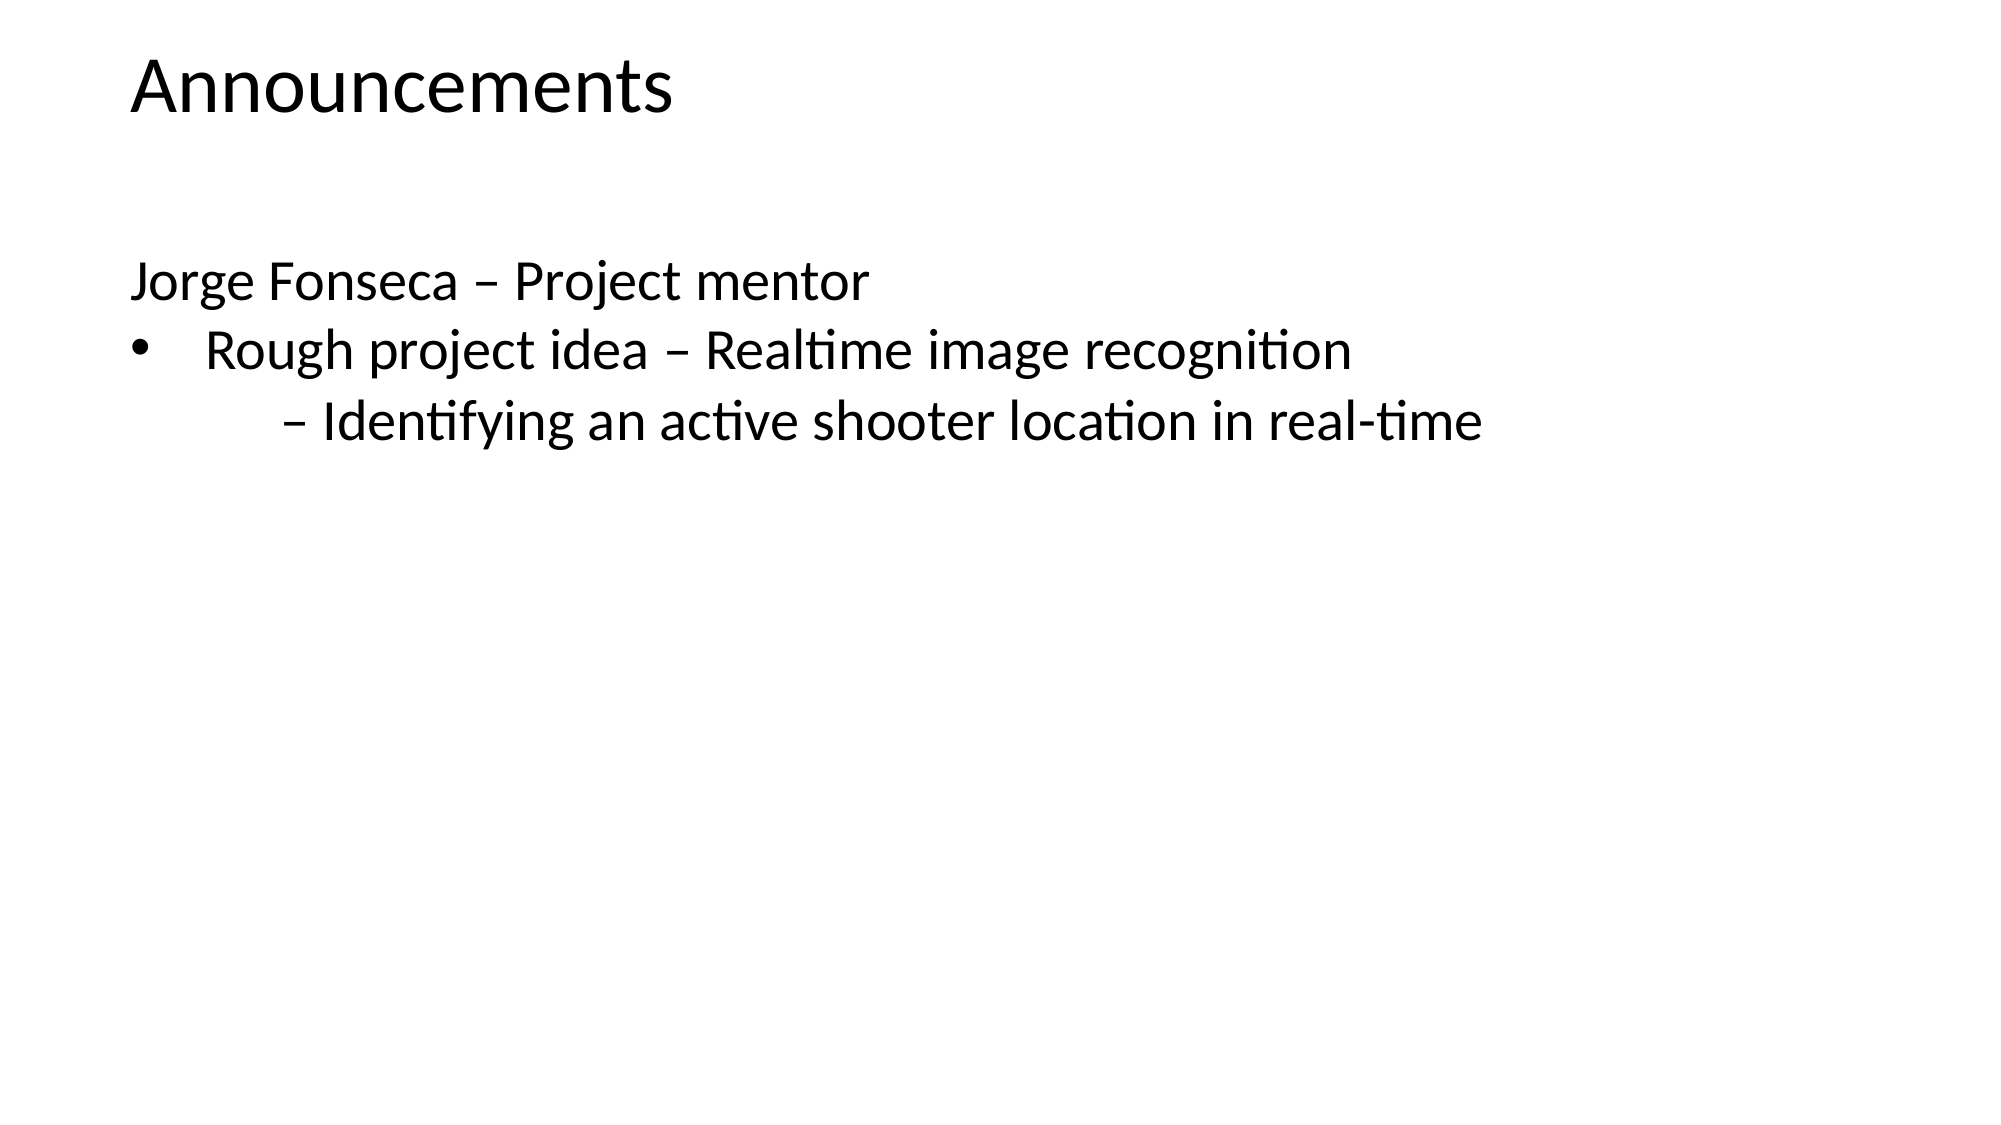

# Announcements
Jorge Fonseca – Project mentor
Rough project idea – Realtime image recognition
– Identifying an active shooter location in real-time